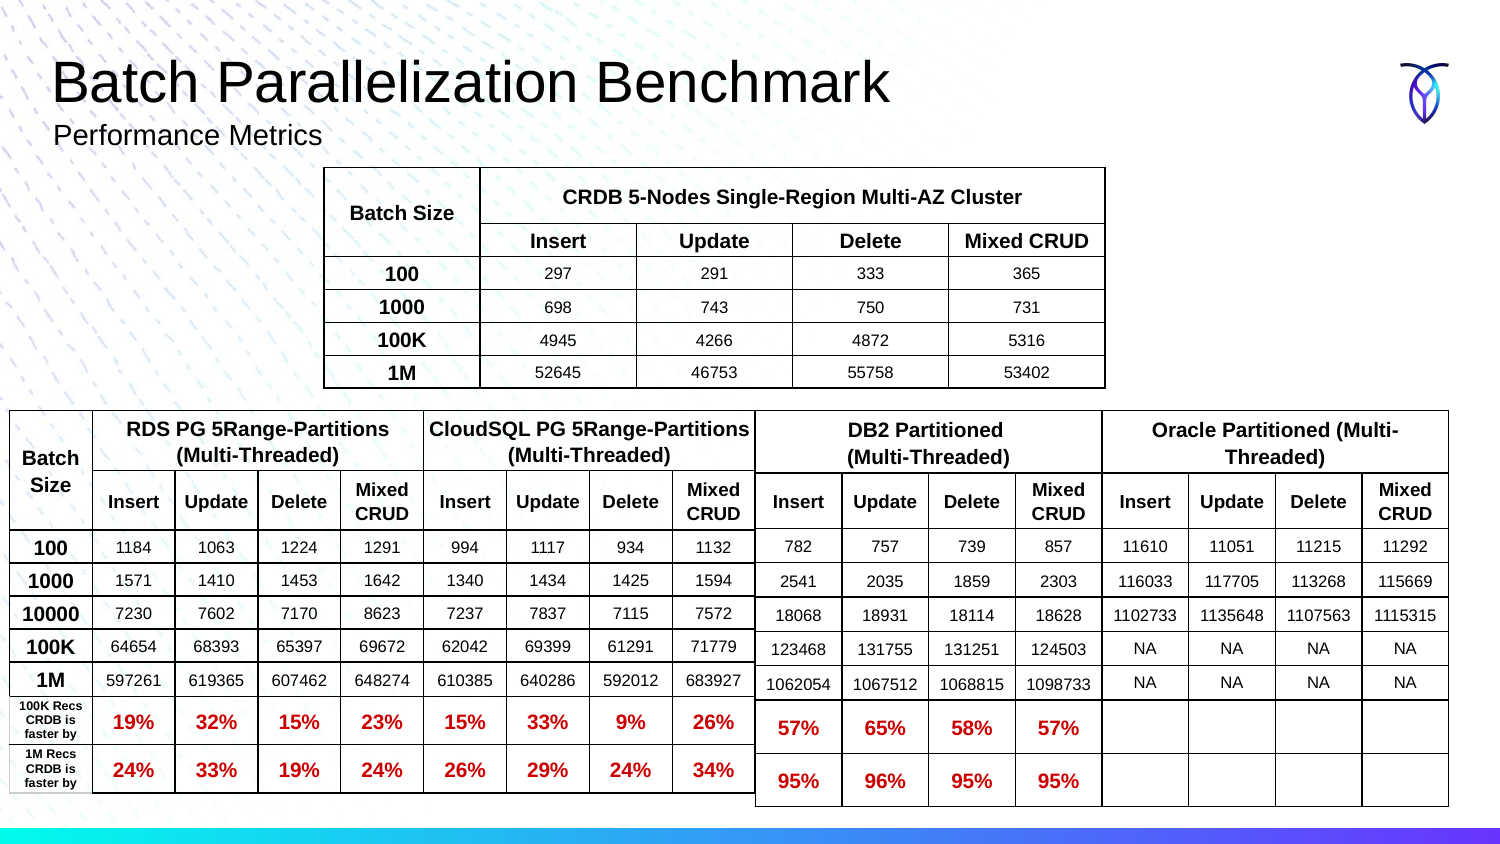

# Batch Parallelization Benchmark
Performance Metrics

| Batch Size | CRDB 5-Nodes Single-Region Multi-AZ Cluster |  |  |  |
| --- | --- | --- | --- | --- |
|  | Insert | Update | Delete | Mixed CRUD |
| 100 | 297 | 291 | 333 | 365 |
| 1000 | 698 | 743 | 750 | 731 |
| 100K | 4945 | 4266 | 4872 | 5316 |
| 1M | 52645 | 46753 | 55758 | 53402 |
| Batch Size | RDS PG 5Range-Partitions (Multi-Threaded) |  |  |  | CloudSQL PG 5Range-Partitions (Multi-Threaded) |  |  |  |
| --- | --- | --- | --- | --- | --- | --- | --- | --- |
|  | Insert | Update | Delete | Mixed CRUD | Insert | Update | Delete | Mixed CRUD |
| 100 | 1184 | 1063 | 1224 | 1291 | 994 | 1117 | 934 | 1132 |
| 1000 | 1571 | 1410 | 1453 | 1642 | 1340 | 1434 | 1425 | 1594 |
| 10000 | 7230 | 7602 | 7170 | 8623 | 7237 | 7837 | 7115 | 7572 |
| 100K | 64654 | 68393 | 65397 | 69672 | 62042 | 69399 | 61291 | 71779 |
| 1M | 597261 | 619365 | 607462 | 648274 | 610385 | 640286 | 592012 | 683927 |
| 100K Recs CRDB is faster by | 19% | 32% | 15% | 23% | 15% | 33% | 9% | 26% |
| 1M Recs CRDB is faster by | 24% | 33% | 19% | 24% | 26% | 29% | 24% | 34% |
| DB2 Partitioned (Multi-Threaded) |  |  |  | Oracle Partitioned (Multi-Threaded) |  |  |  |
| --- | --- | --- | --- | --- | --- | --- | --- |
| Insert | Update | Delete | Mixed CRUD | Insert | Update | Delete | Mixed CRUD |
| 782 | 757 | 739 | 857 | 11610 | 11051 | 11215 | 11292 |
| 2541 | 2035 | 1859 | 2303 | 116033 | 117705 | 113268 | 115669 |
| 18068 | 18931 | 18114 | 18628 | 1102733 | 1135648 | 1107563 | 1115315 |
| 123468 | 131755 | 131251 | 124503 | NA | NA | NA | NA |
| 1062054 | 1067512 | 1068815 | 1098733 | NA | NA | NA | NA |
| 57% | 65% | 58% | 57% |  |  |  |  |
| 95% | 96% | 95% | 95% |  |  |  |  |